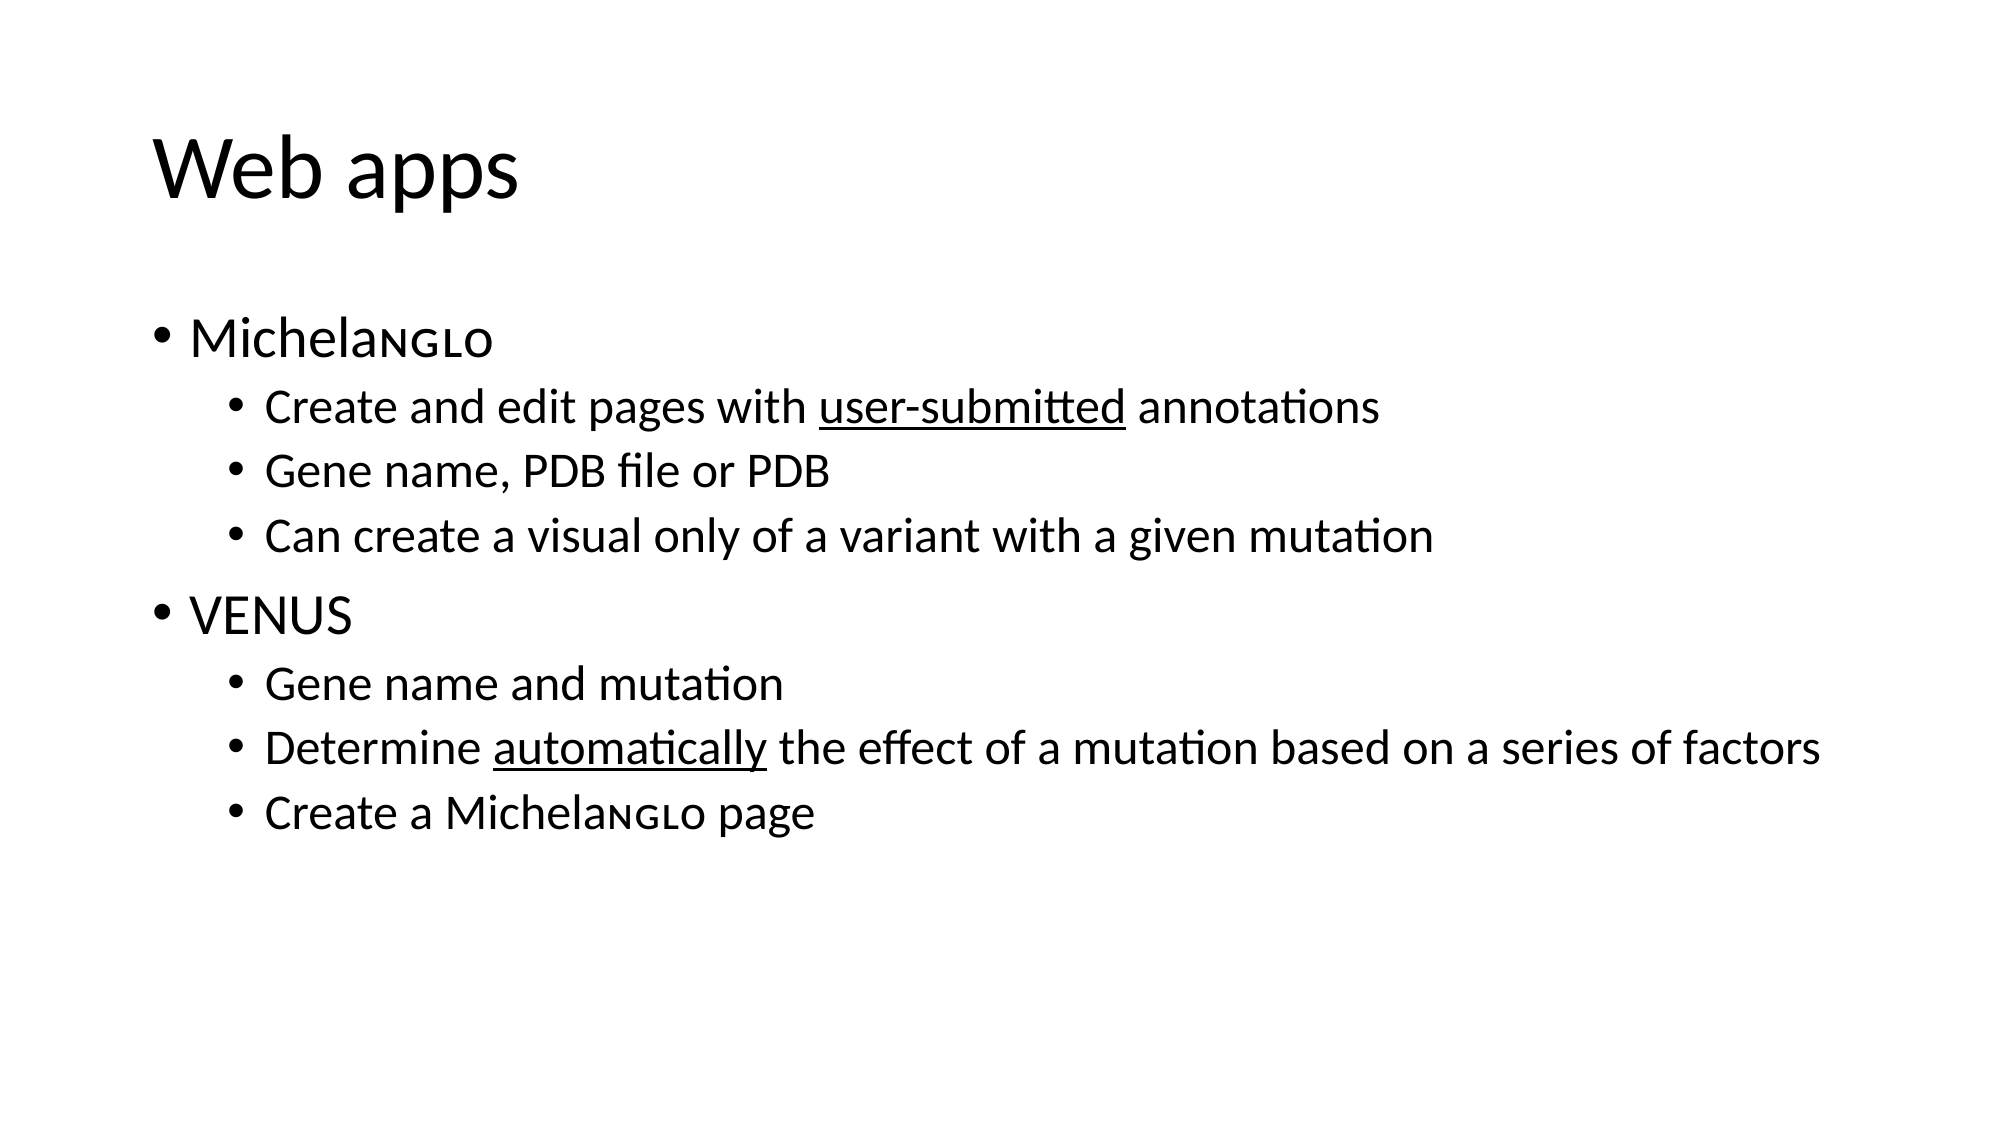

# Web apps
Michelaɴɢʟo
Create and edit pages with user-submitted annotations
Gene name, PDB file or PDB
Can create a visual only of a variant with a given mutation
VENUS
Gene name and mutation
Determine automatically the effect of a mutation based on a series of factors
Create a Michelaɴɢʟo page